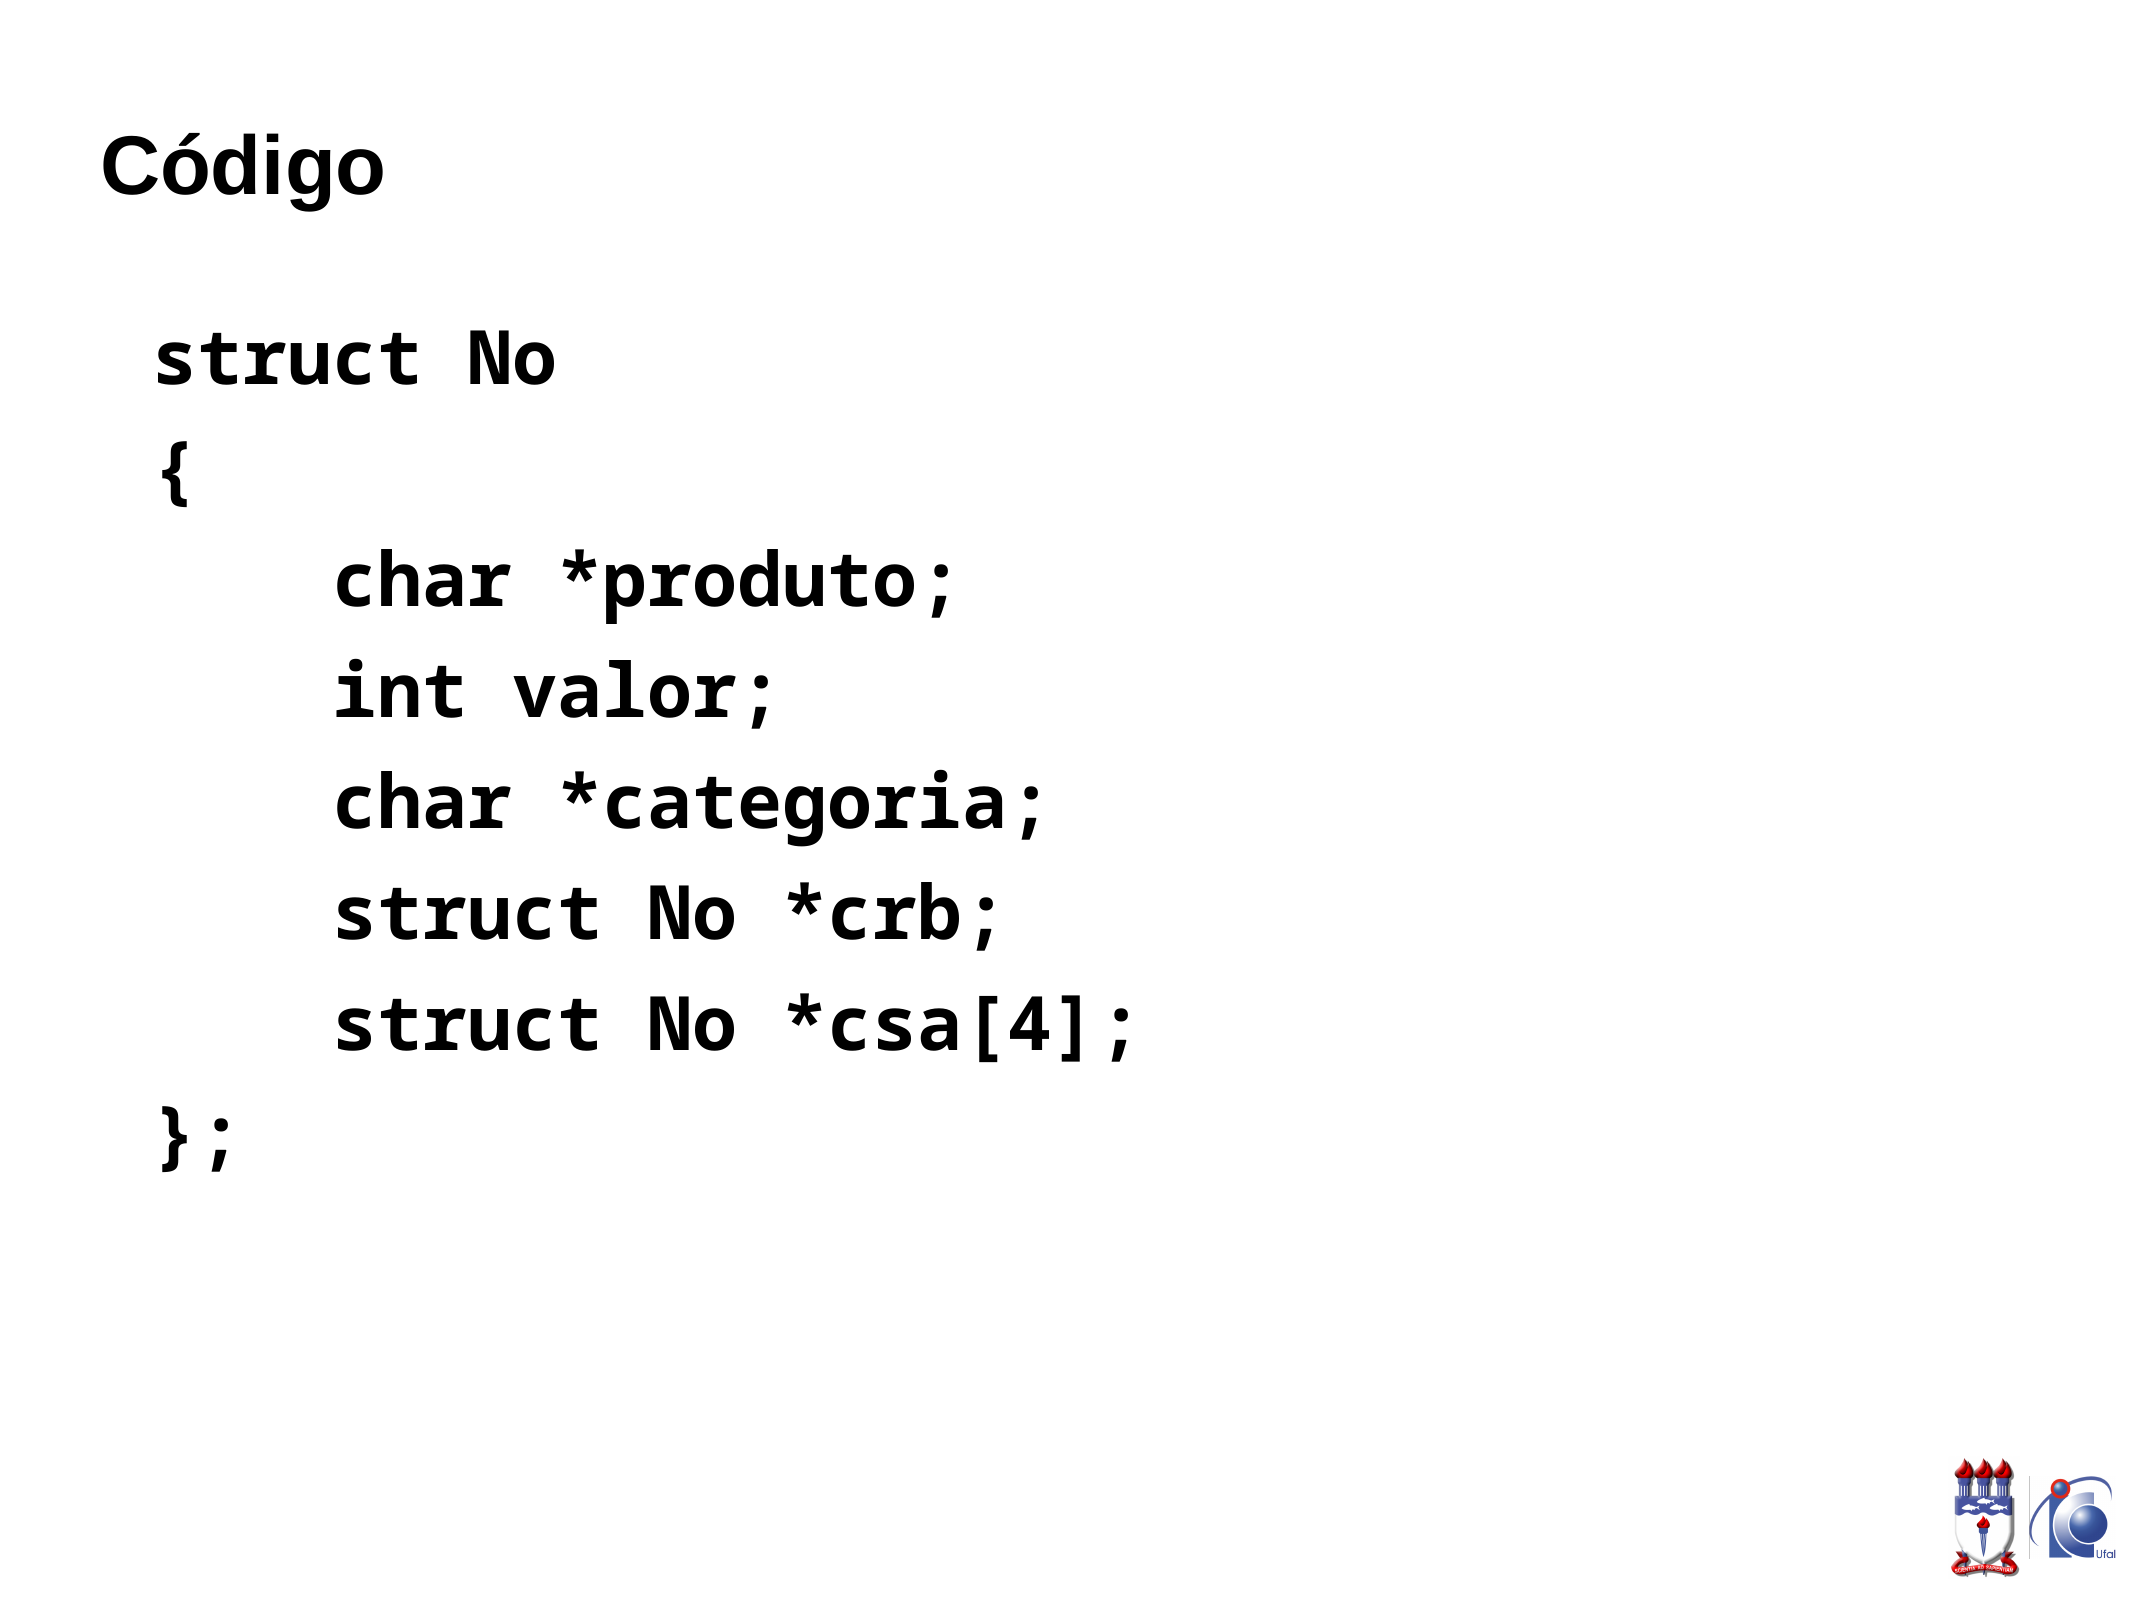

# Código
struct No
{
    char *produto;
    int valor;
    char *categoria;
    struct No *crb;
    struct No *csa[4];
};